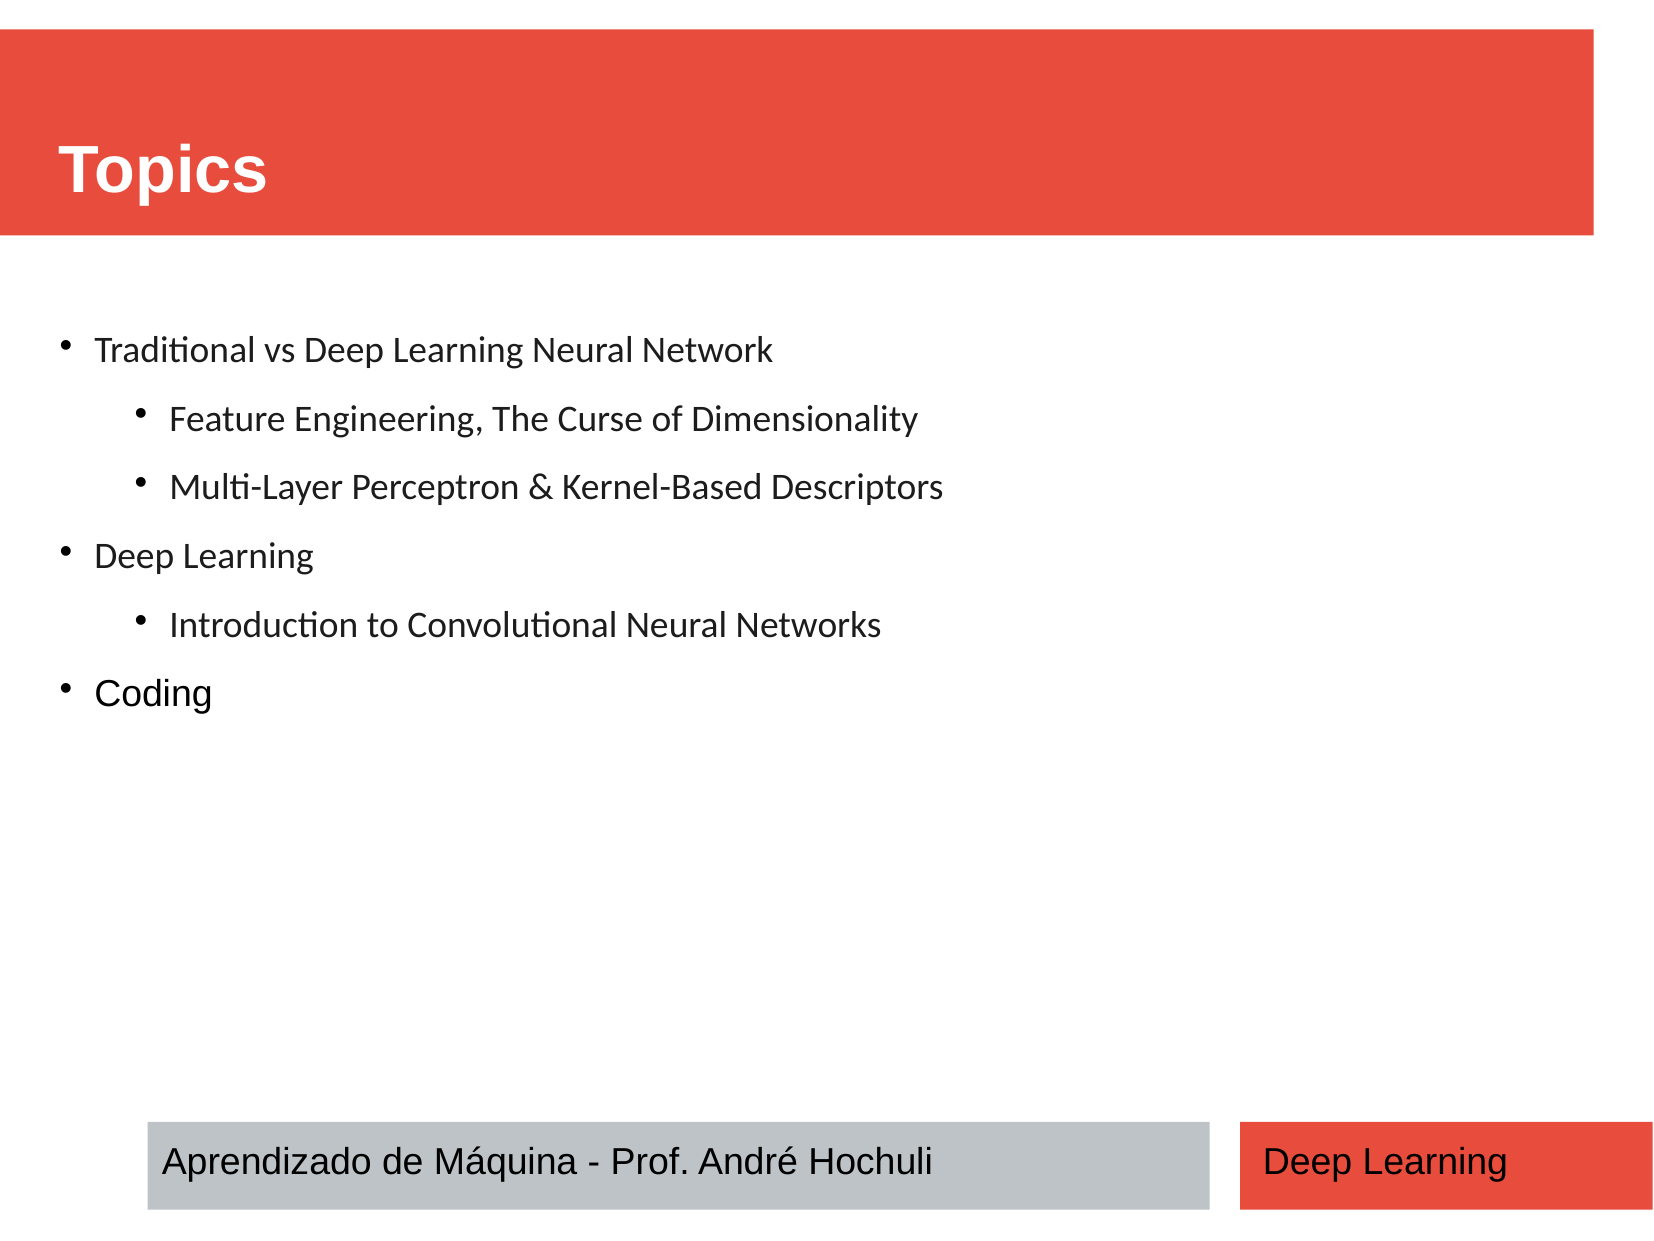

Topics
Traditional vs Deep Learning Neural Network
Feature Engineering, The Curse of Dimensionality
Multi-Layer Perceptron & Kernel-Based Descriptors
Deep Learning
Introduction to Convolutional Neural Networks
Coding
Aprendizado de Máquina - Prof. André Hochuli
Deep Learning